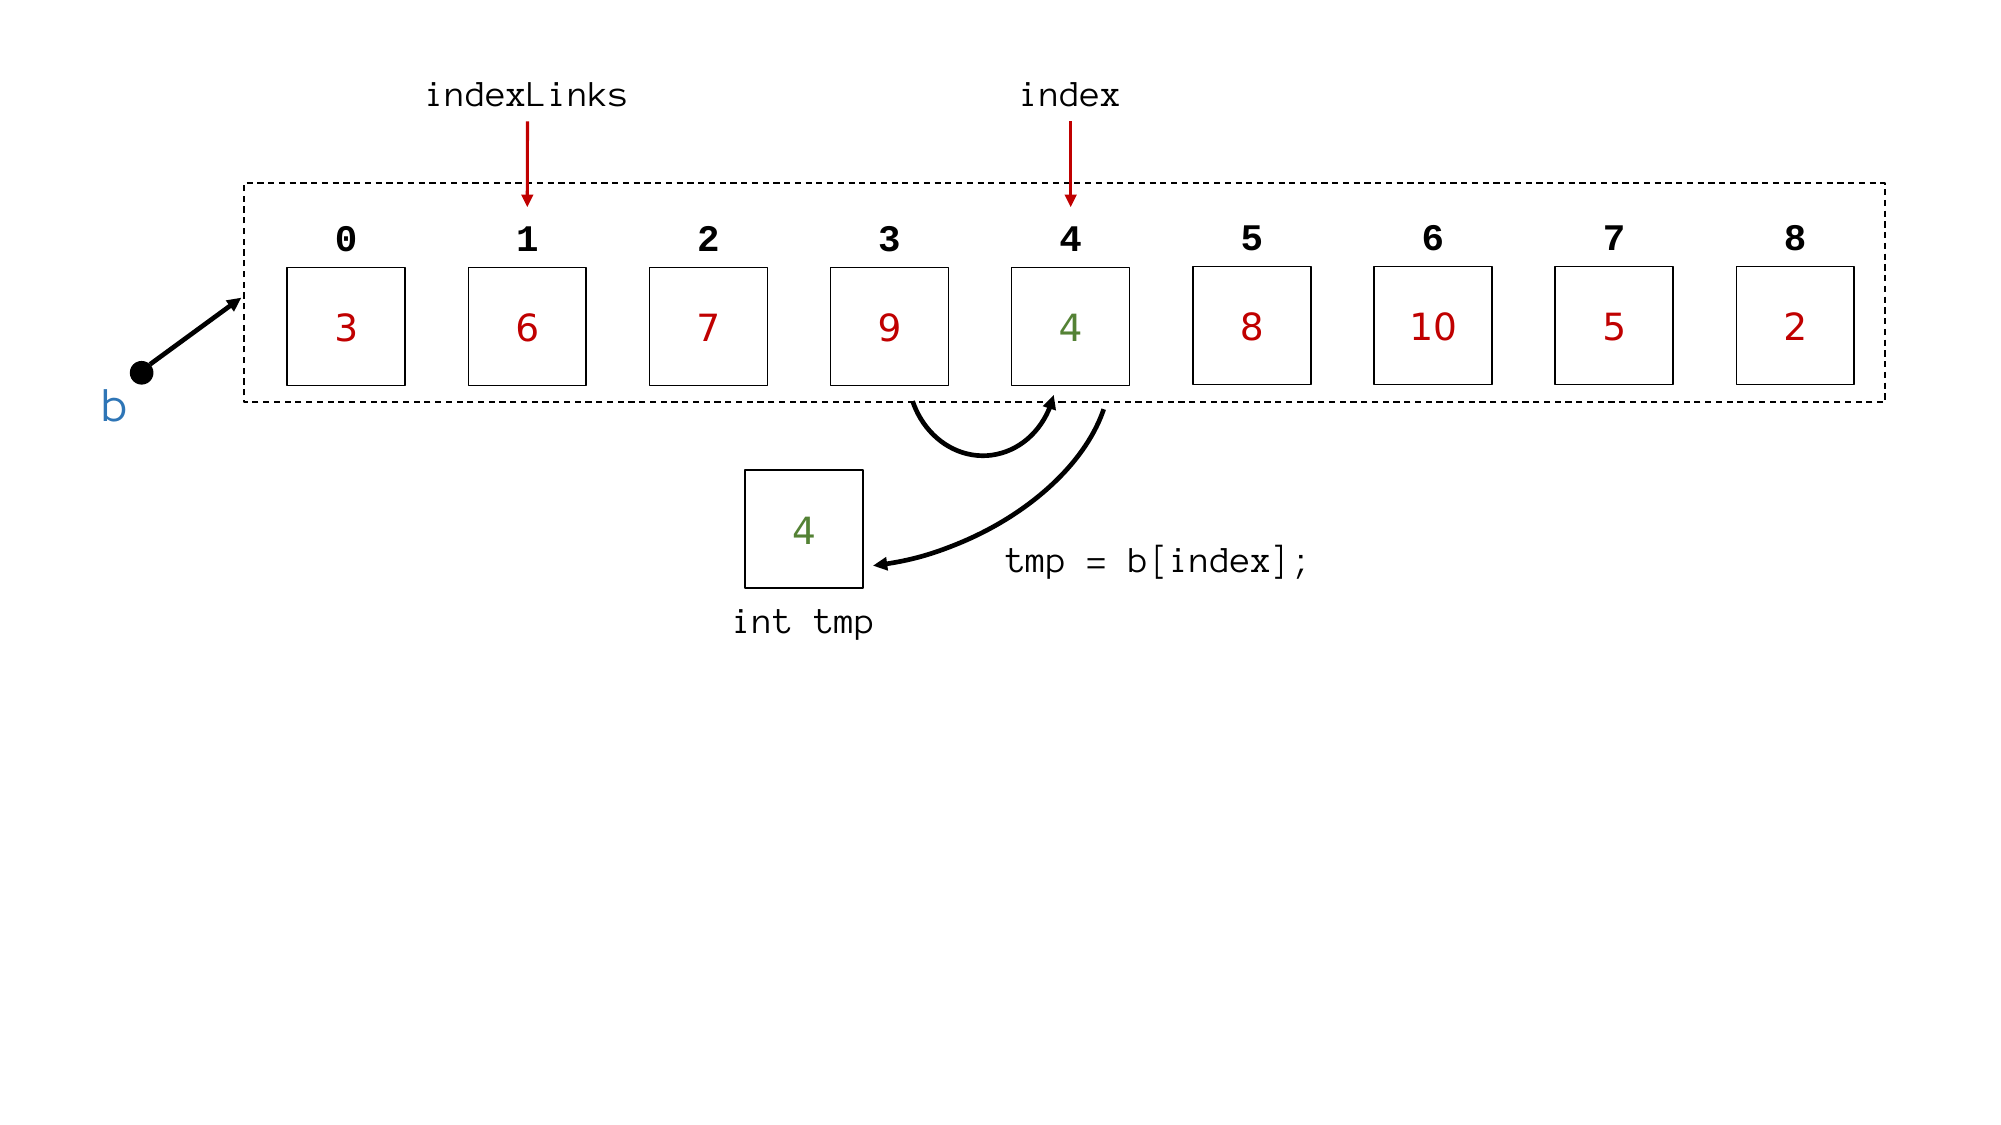

indexLinks
index

5
6
7
8
0
1
2
3
4

8
10
5
2
3
6
7
9
4

b
4
tmp = b[index];
int tmp